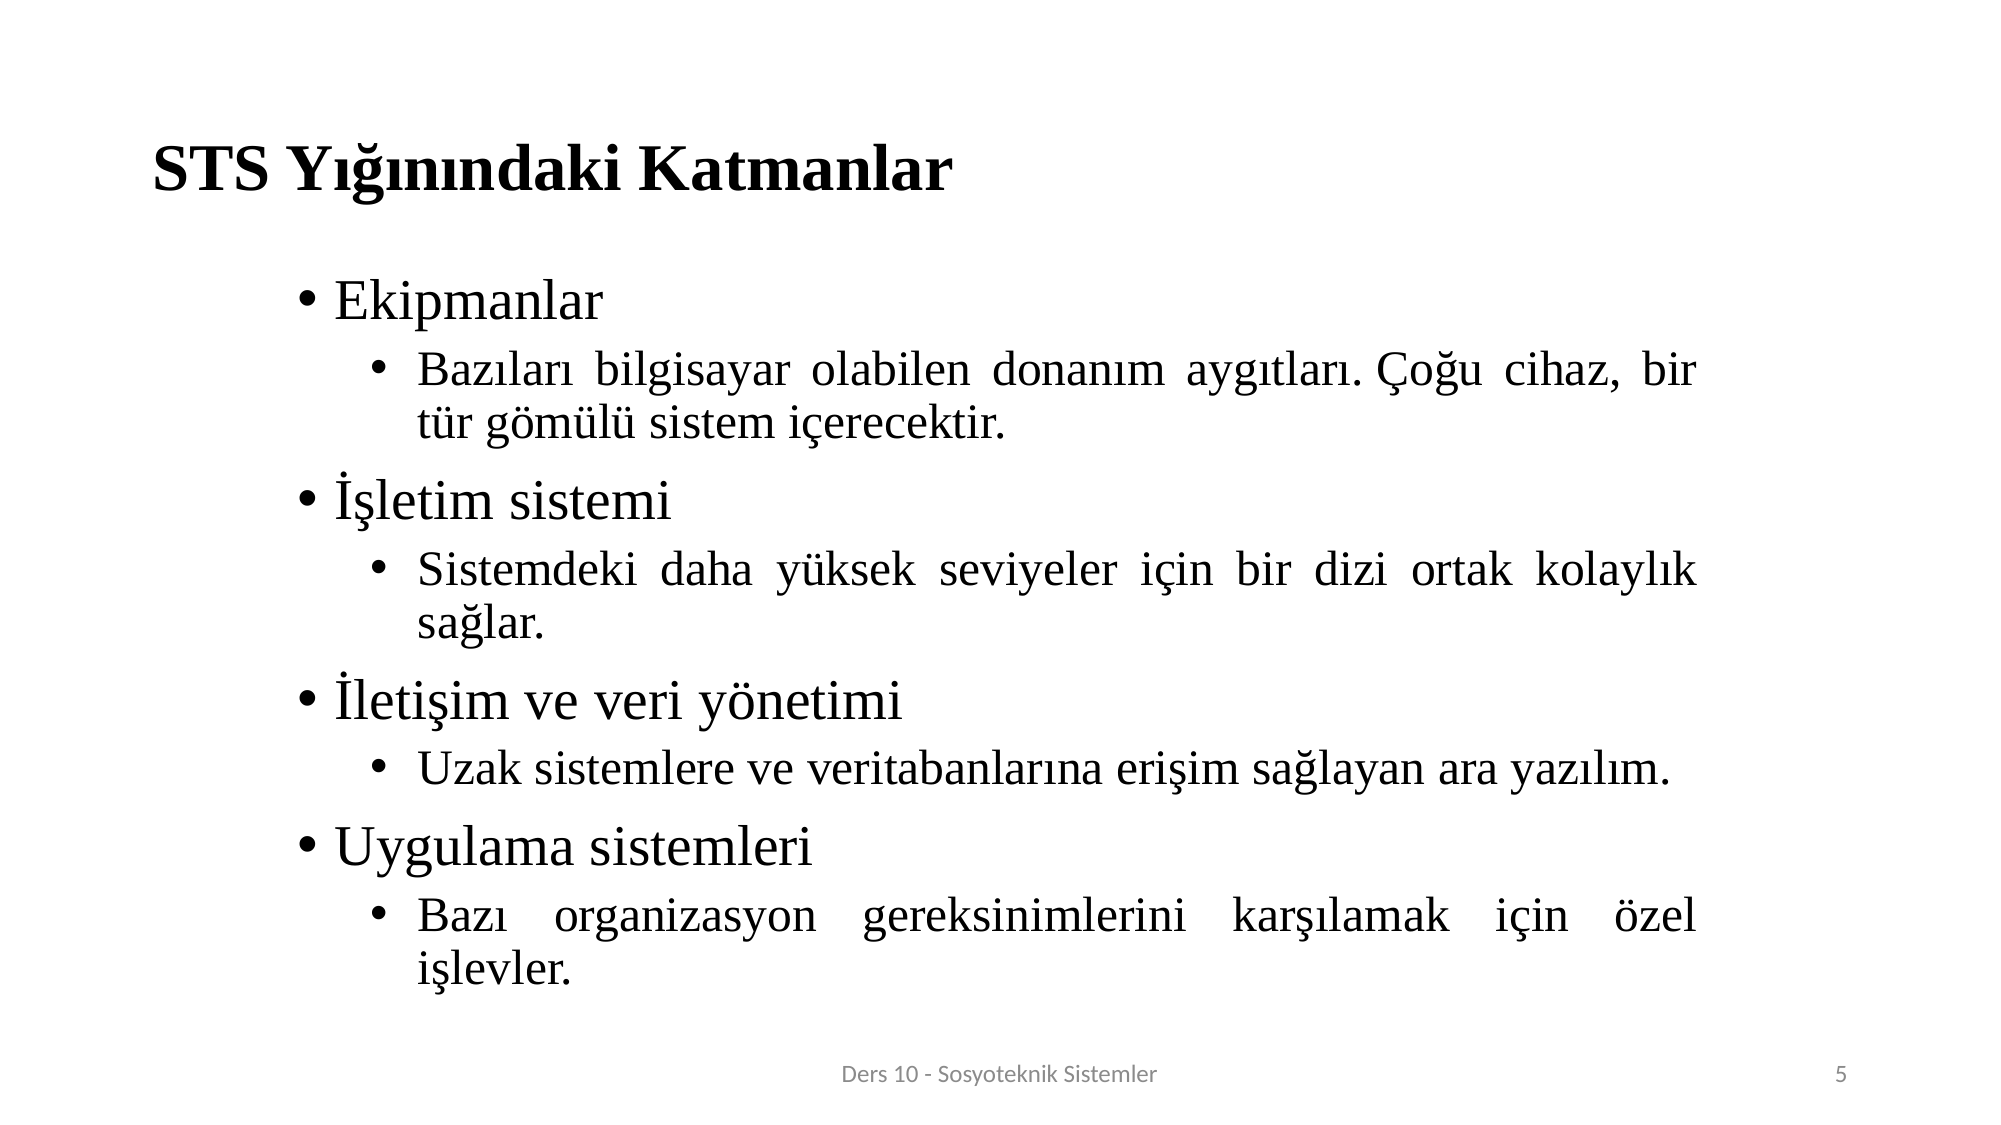

# STS Yığınındaki Katmanlar
Ekipmanlar
Bazıları bilgisayar olabilen donanım aygıtları. Çoğu cihaz, bir tür gömülü sistem içerecektir.
İşletim sistemi
Sistemdeki daha yüksek seviyeler için bir dizi ortak kolaylık sağlar.
İletişim ve veri yönetimi
Uzak sistemlere ve veritabanlarına erişim sağlayan ara yazılım.
Uygulama sistemleri
Bazı organizasyon gereksinimlerini karşılamak için özel işlevler.
Ders 10 - Sosyoteknik Sistemler
5